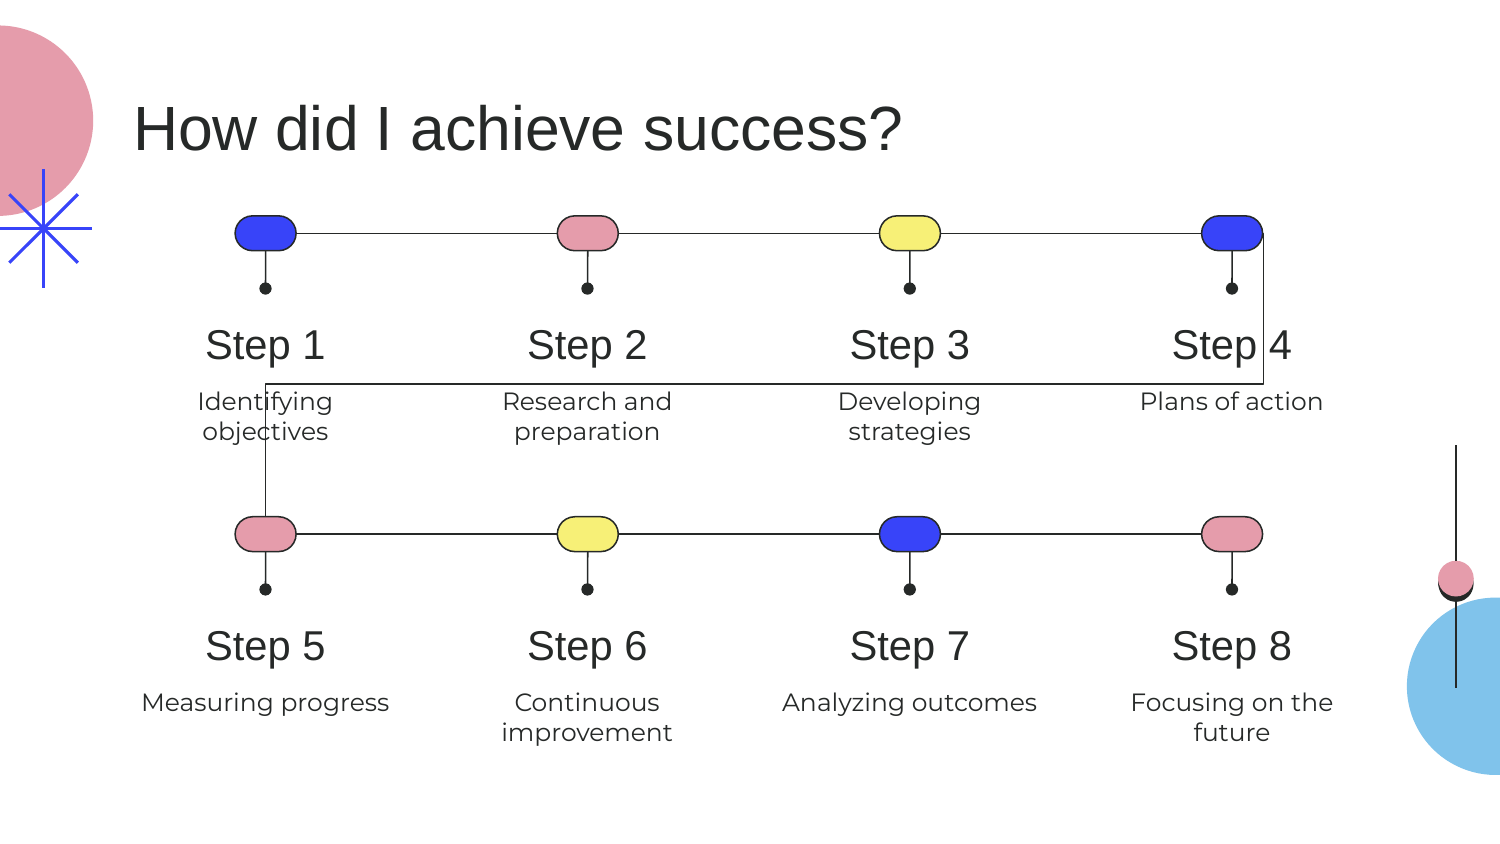

# How did I achieve success?

Step 1
Step 2
Step 3
Step 4
Identifying objectives
Developing strategies
Plans of action
Research and preparation

Step 6
Step 7
Step 8
Step 5
Analyzing outcomes
Focusing on the future
Continuous improvement
Measuring progress